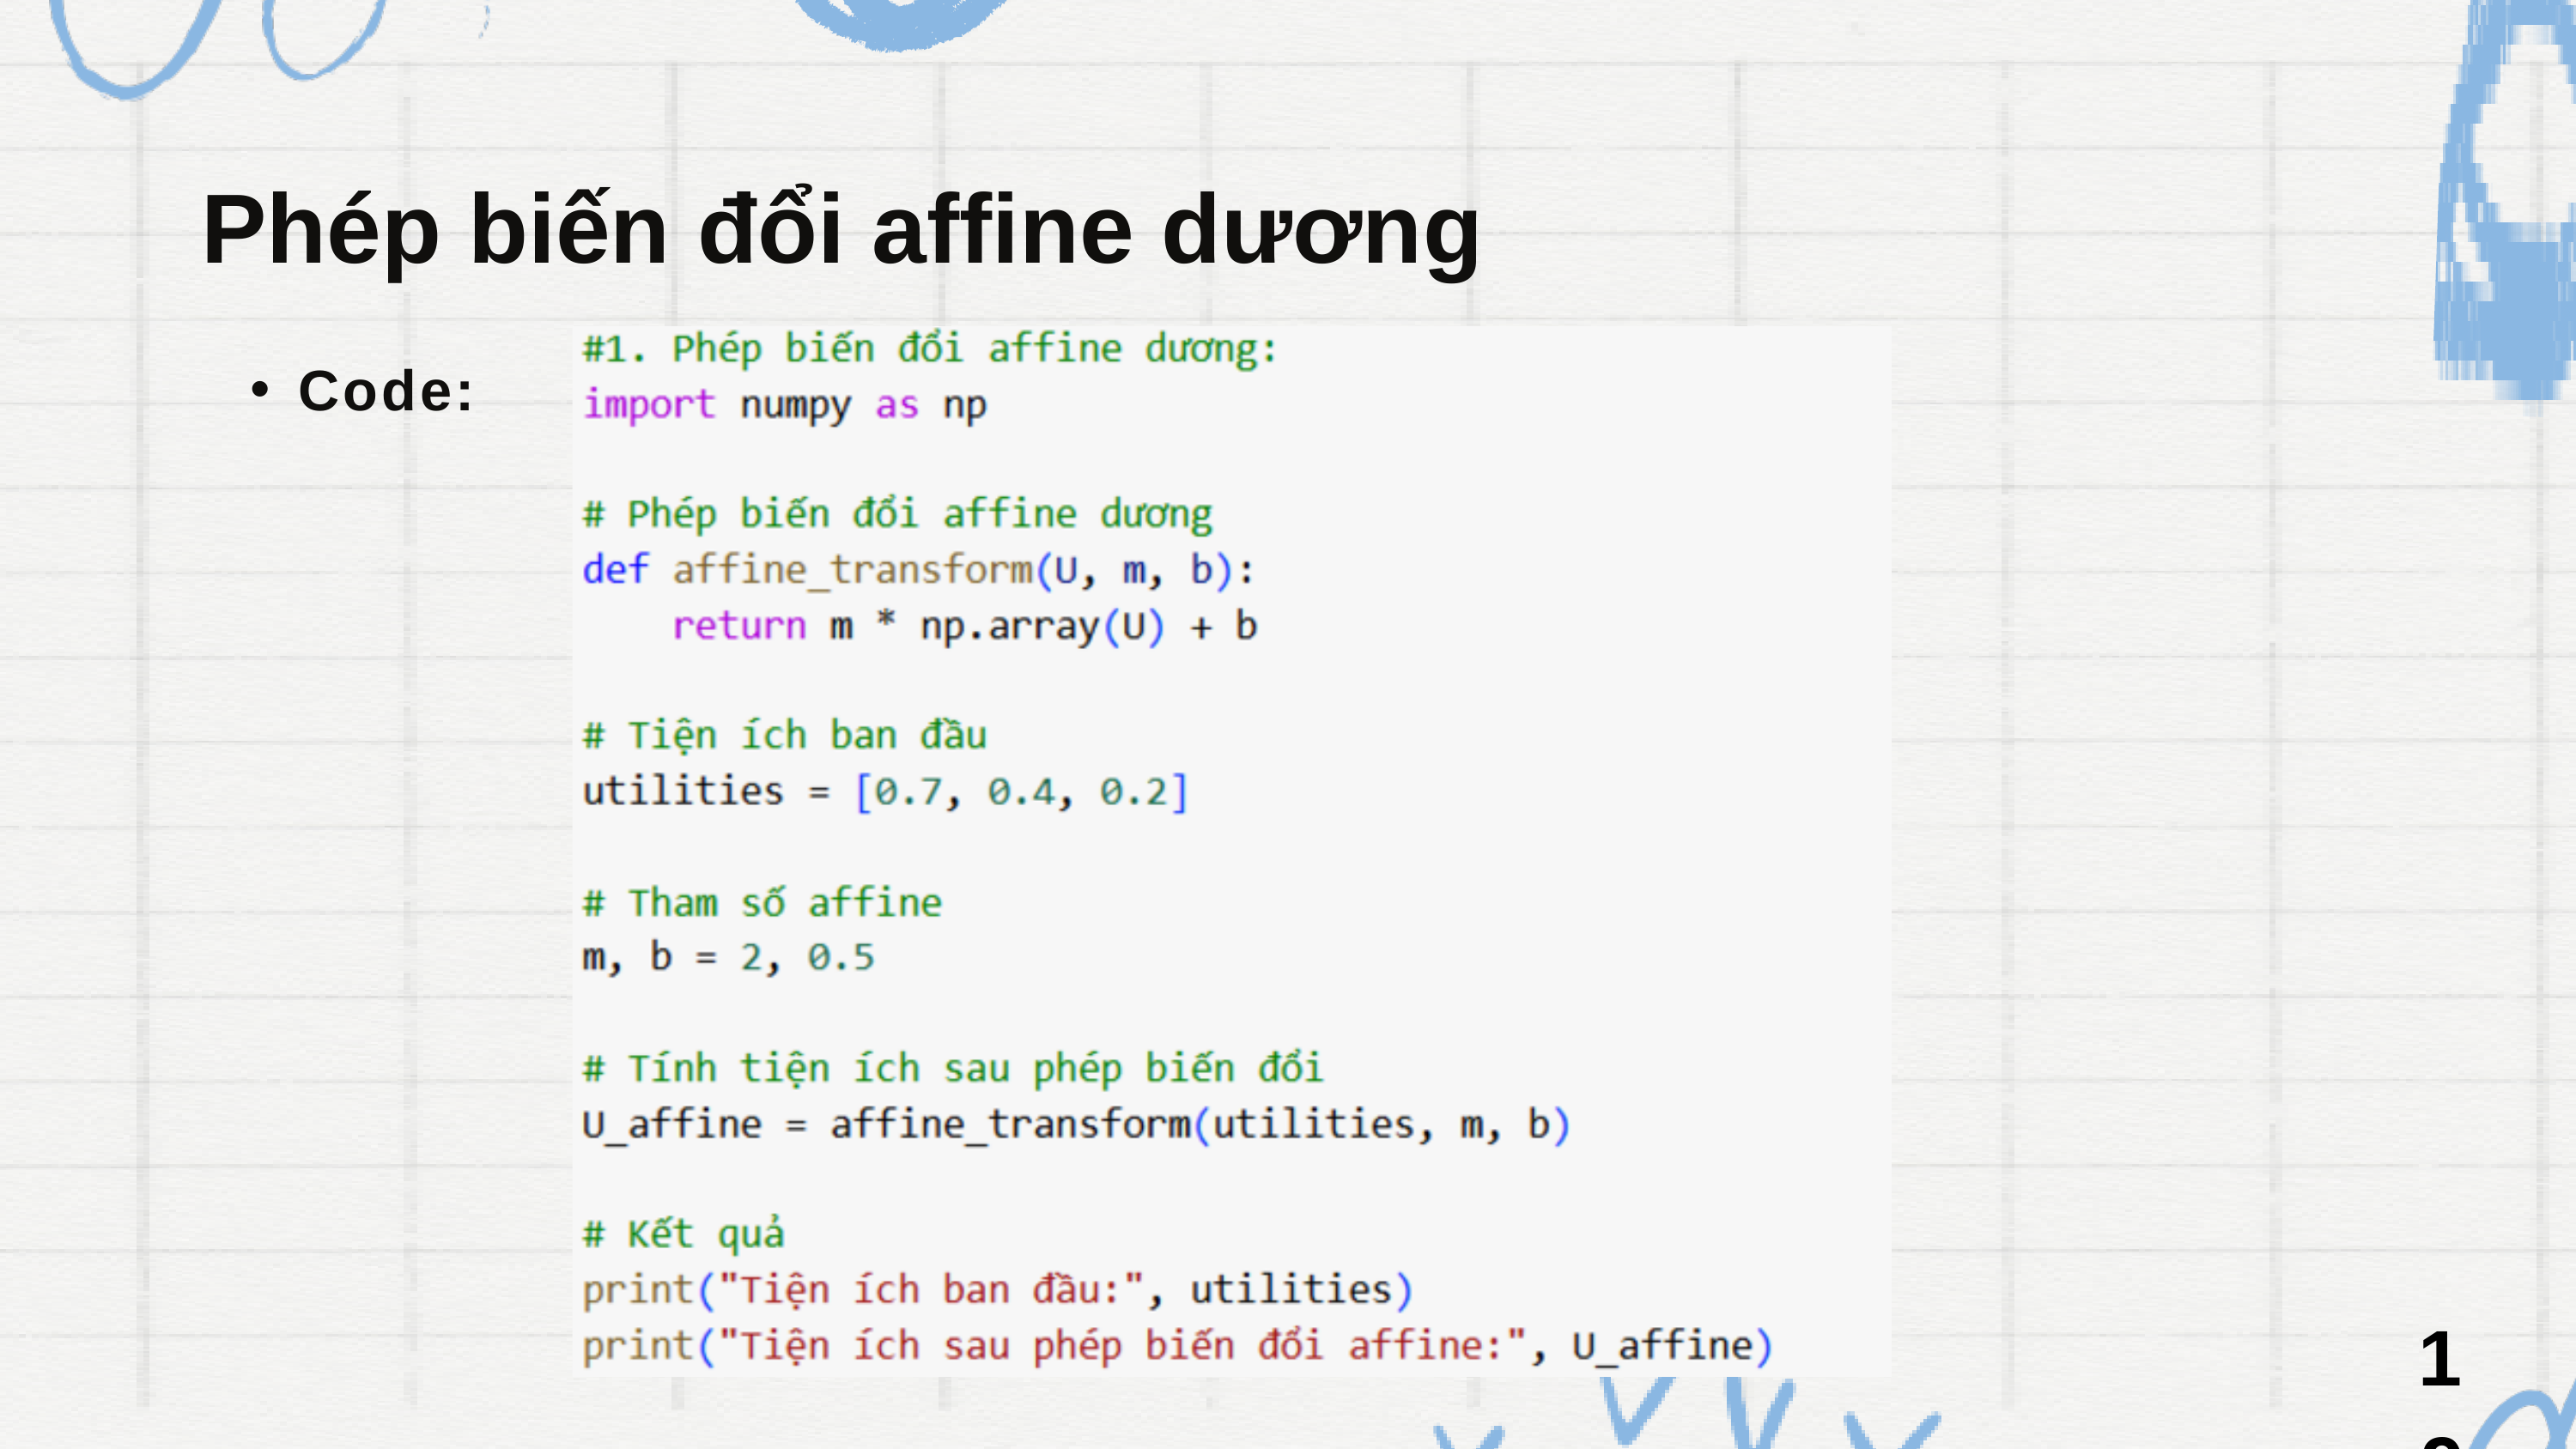

Phép biến đổi affine dương

Code:

19